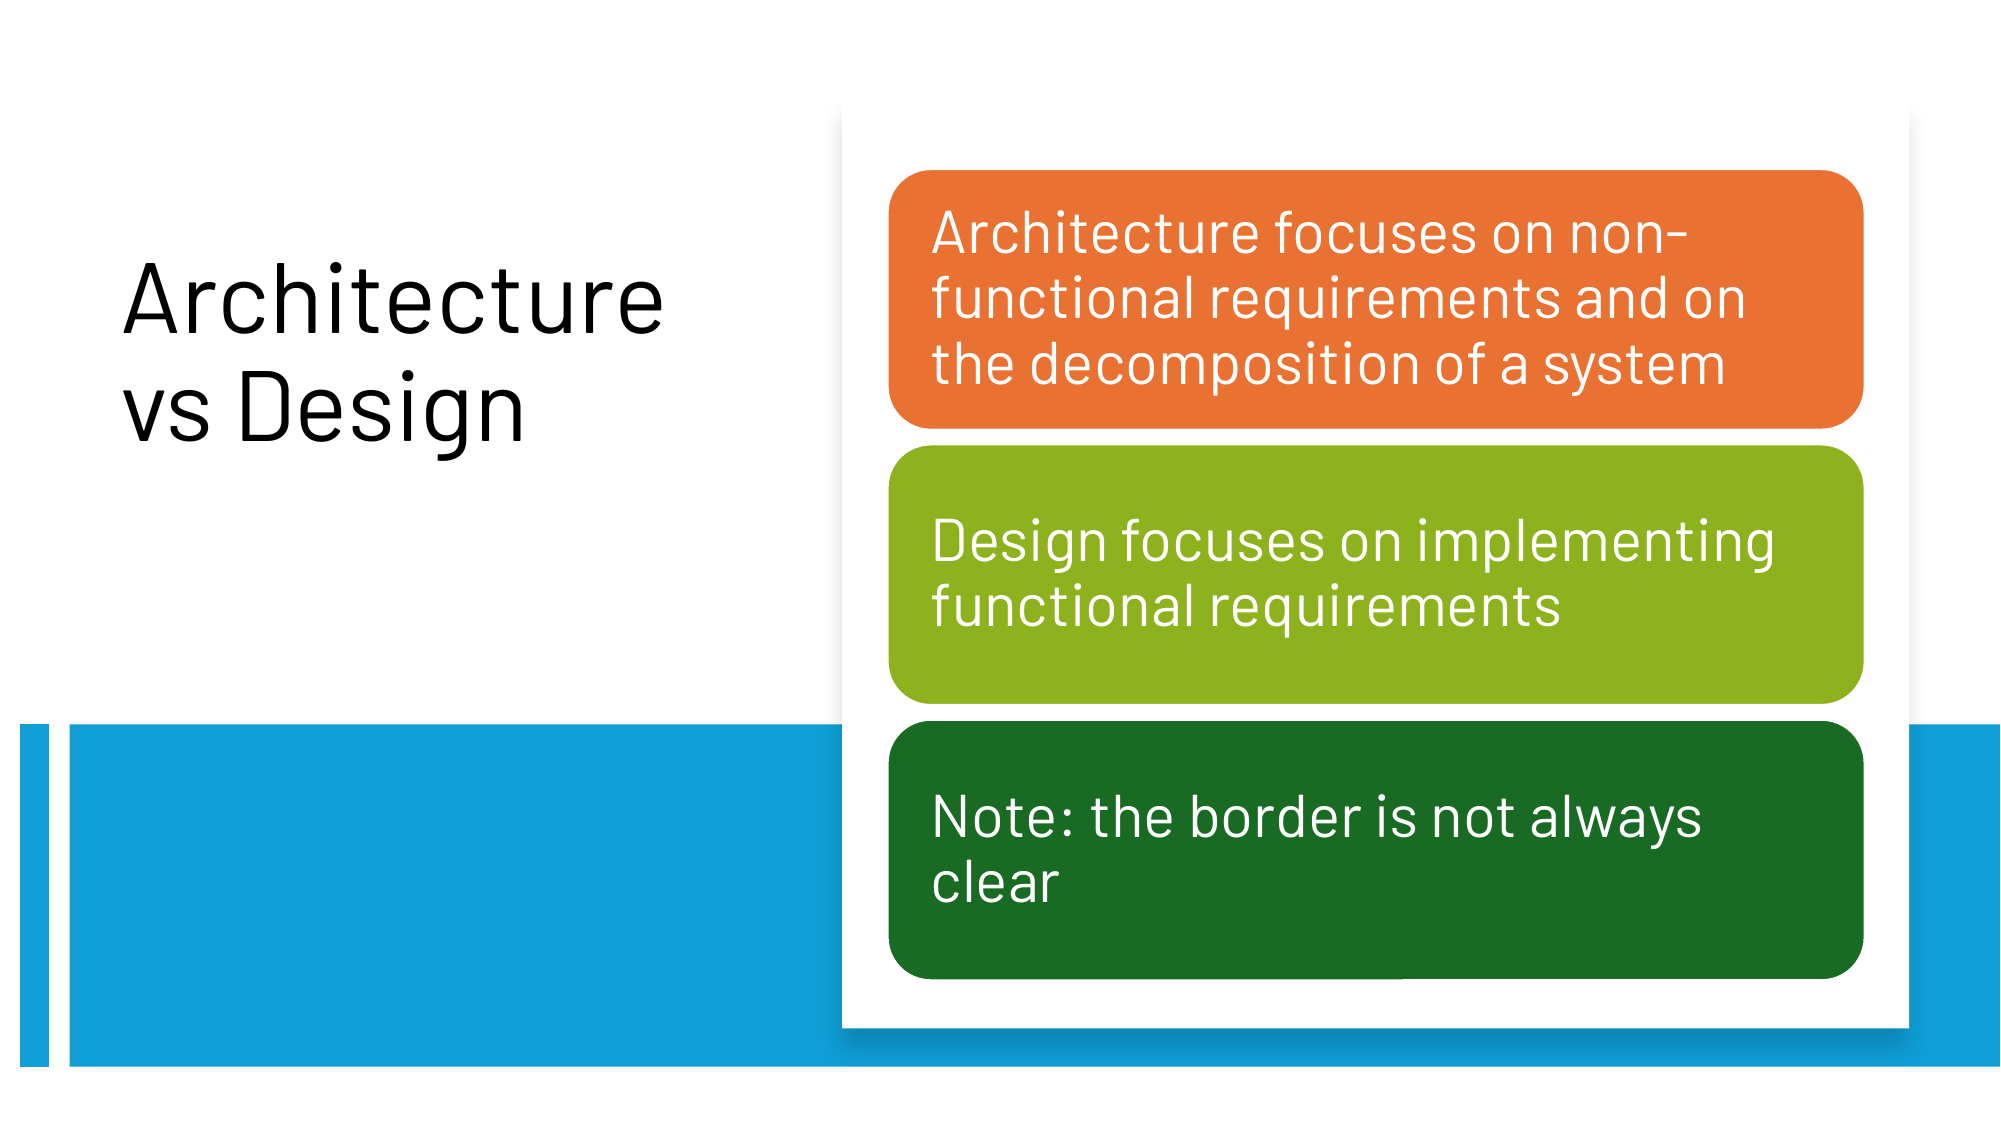

Architecture focuses on non-functional requirements and on the decomposition of a system
Design focuses on implementing functional requirements
Note: the border is not always clear
# Architecture vs Design